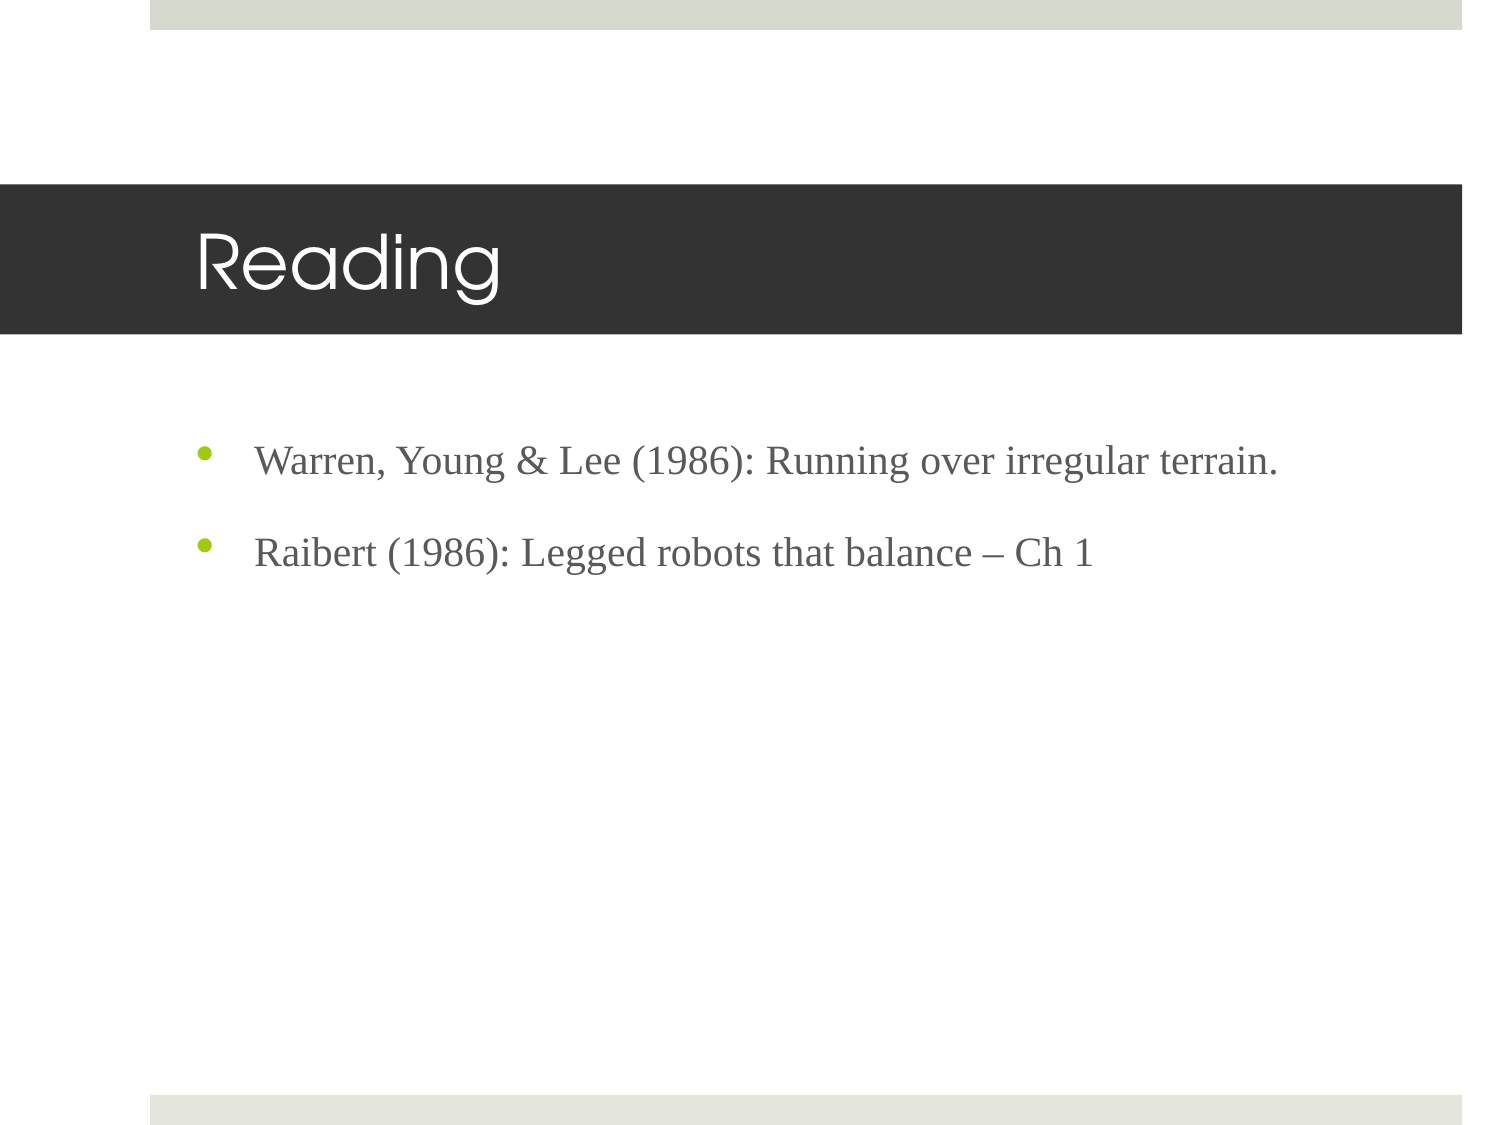

# Reading
Warren, Young & Lee (1986): Running over irregular terrain.
Raibert (1986): Legged robots that balance – Ch 1